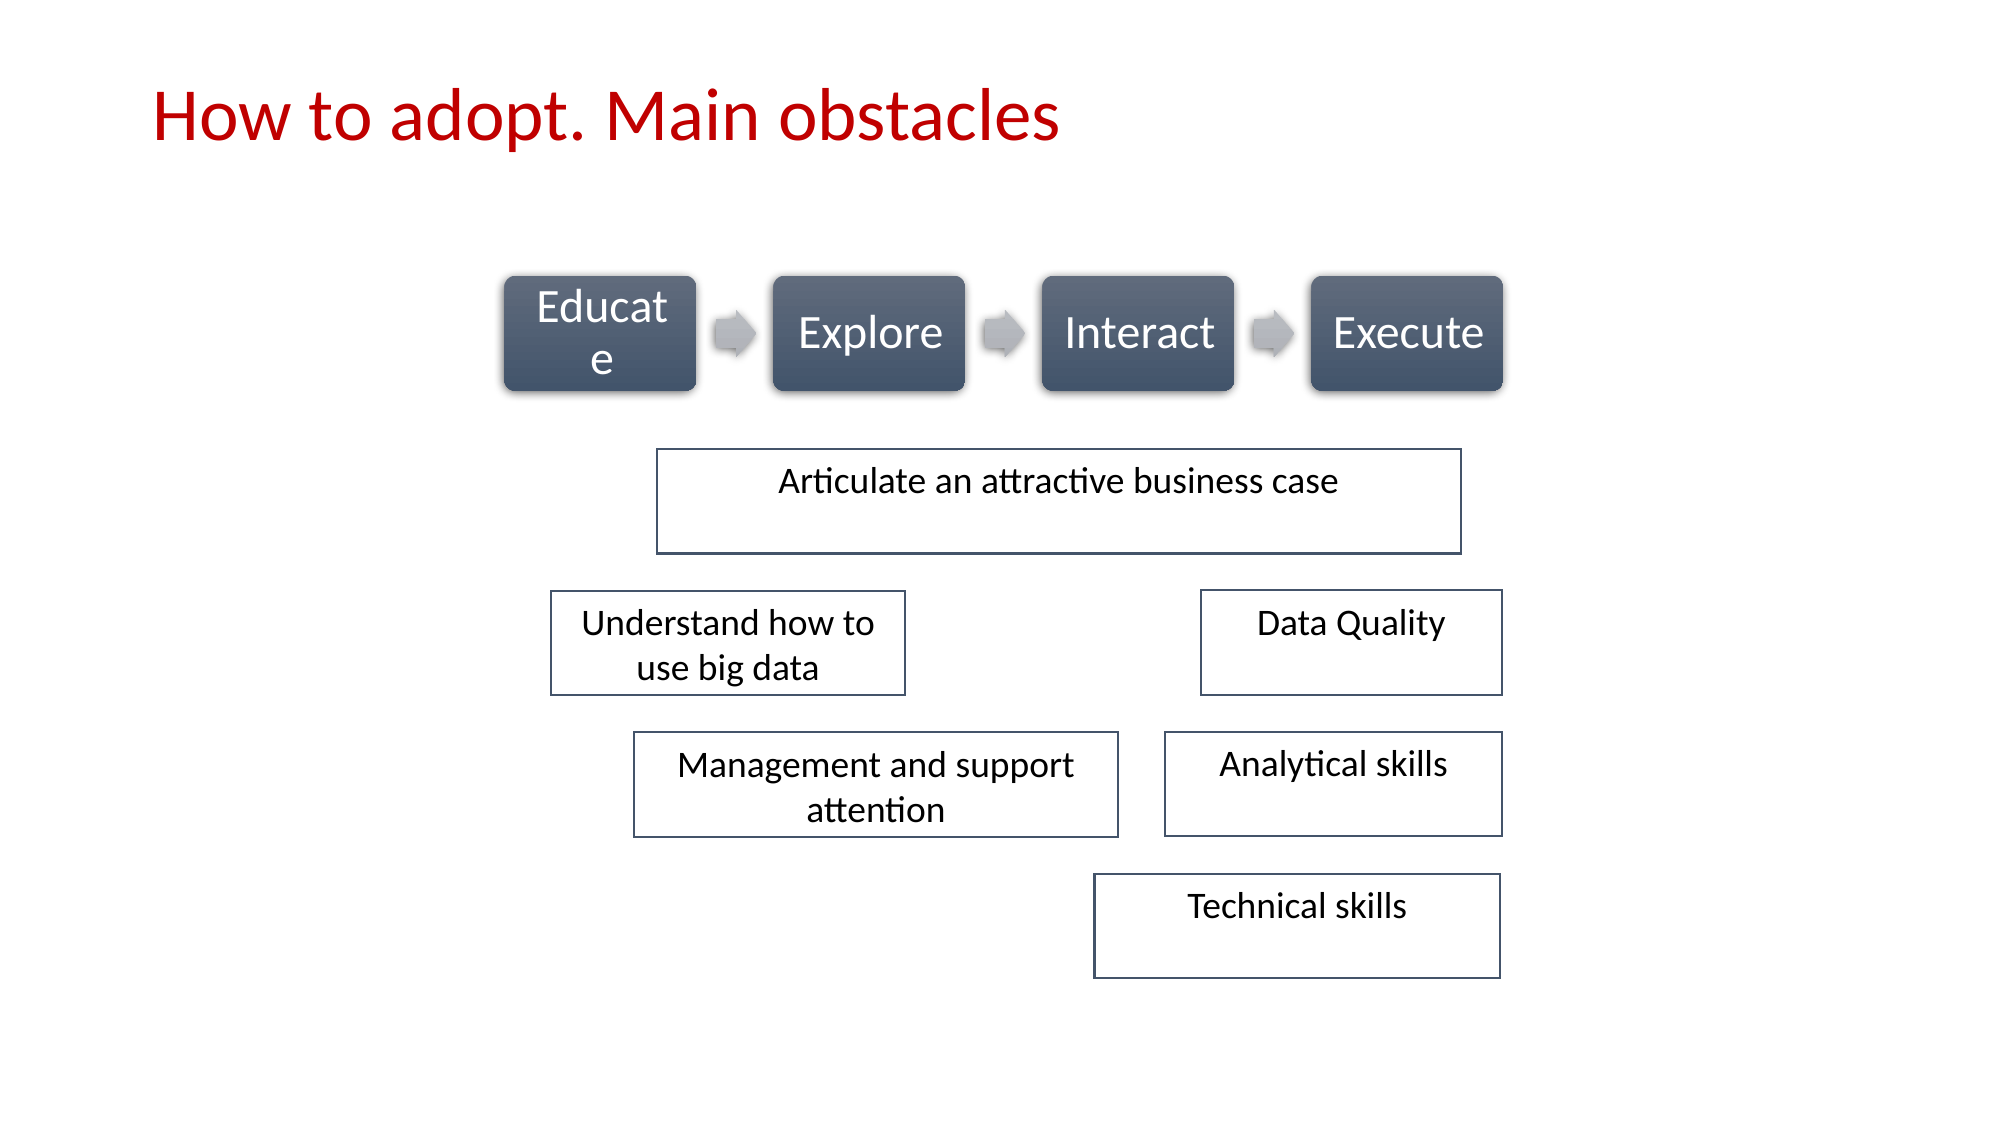

Educate

Explore

Interact

Execute
# How to adopt. Main obstacles
Articulate an attractive business case

Data Quality

Understand how to use big data
Analytical skills

Management and support attention
Technical skills